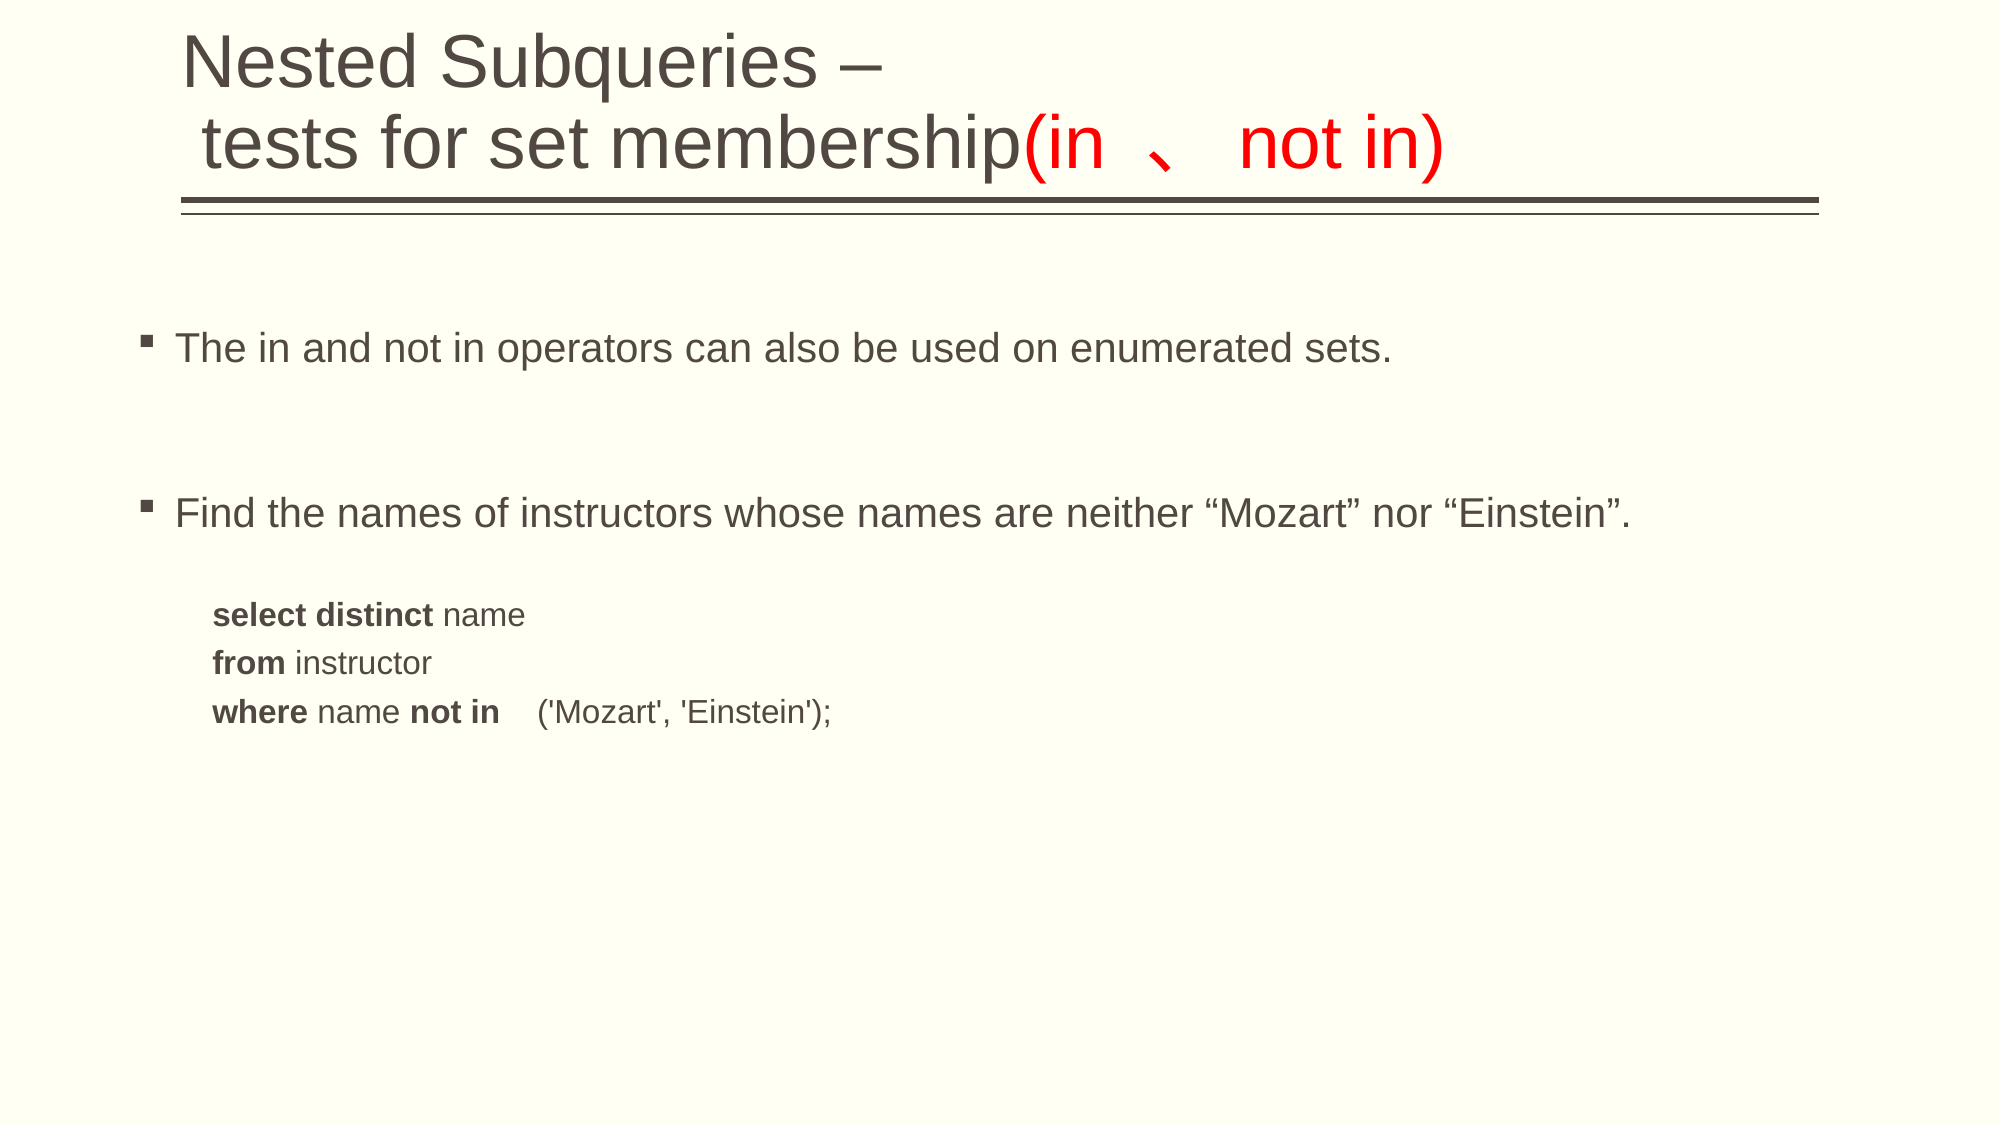

# Nested Subqueries – tests for set membership(in 、not in)
The in and not in operators can also be used on enumerated sets.

Find the names of instructors whose names are neither “Mozart” nor “Einstein”.

select distinct name
from instructor
where name not in    ('Mozart', 'Einstein');